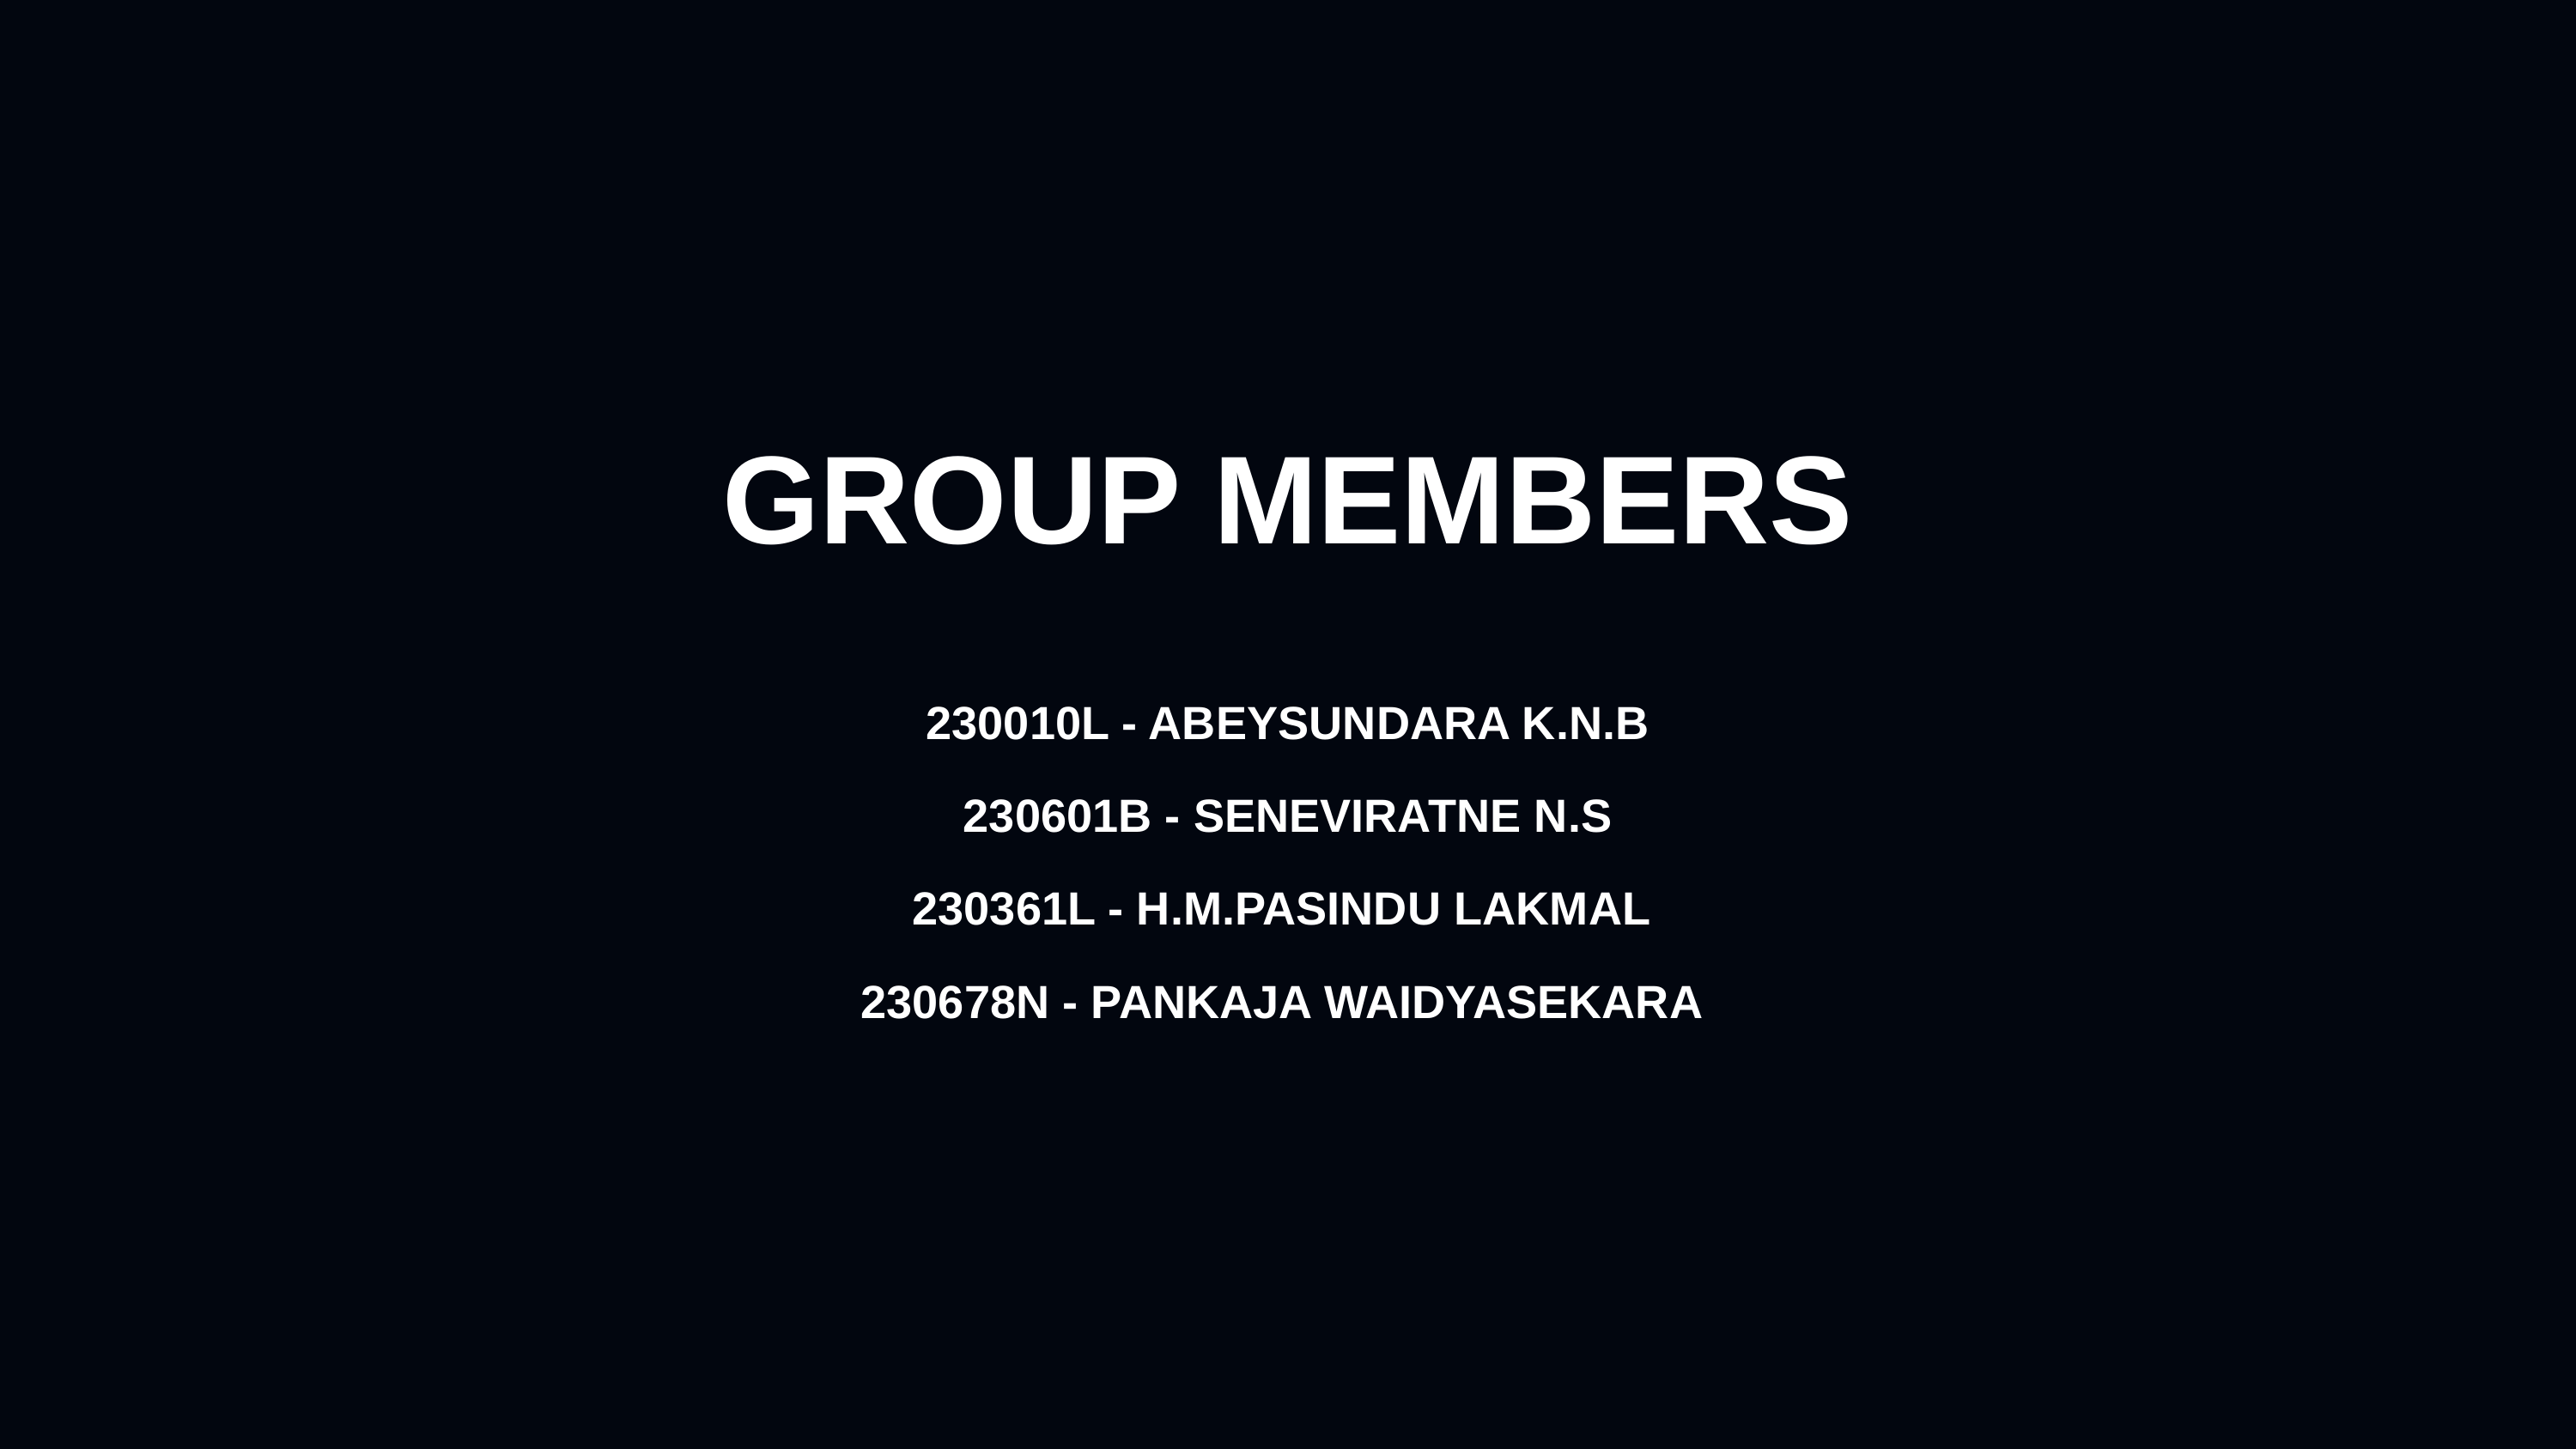

GROUP MEMBERS
230010L - ABEYSUNDARA K.N.B

230601B - SENEVIRATNE N.S

230361L - H.M.PASINDU LAKMAL

230678N - PANKAJA WAIDYASEKARA